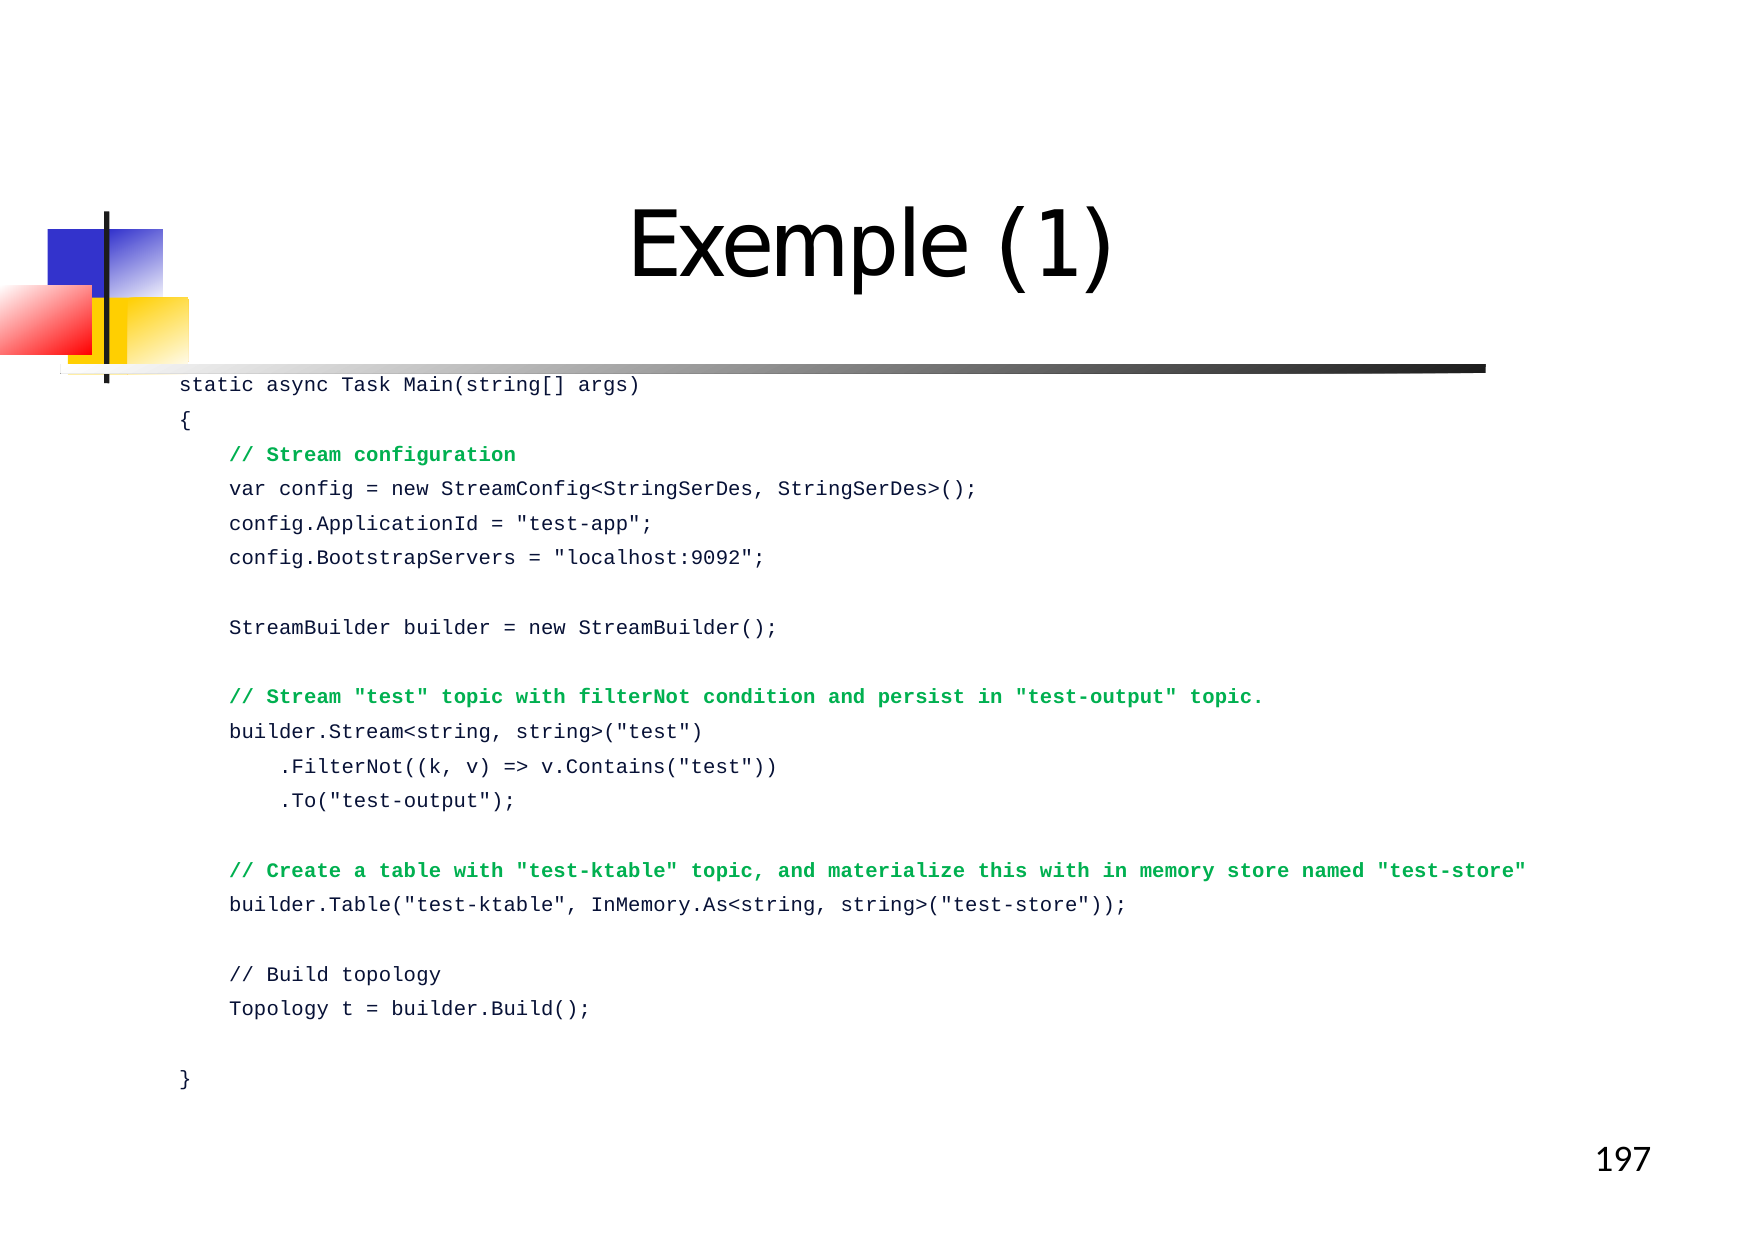

Exemple (1)
static async Task Main(string[] args)
{
    // Stream configuration
    var config = new StreamConfig<StringSerDes, StringSerDes>();
    config.ApplicationId = "test-app";
    config.BootstrapServers = "localhost:9092";

    StreamBuilder builder = new StreamBuilder();

    // Stream "test" topic with filterNot condition and persist in "test-output" topic.
    builder.Stream<string, string>("test")
        .FilterNot((k, v) => v.Contains("test"))
        .To("test-output");

    // Create a table with "test-ktable" topic, and materialize this with in memory store named "test-store"
    builder.Table("test-ktable", InMemory.As<string, string>("test-store"));

    // Build topology
    Topology t = builder.Build();

}